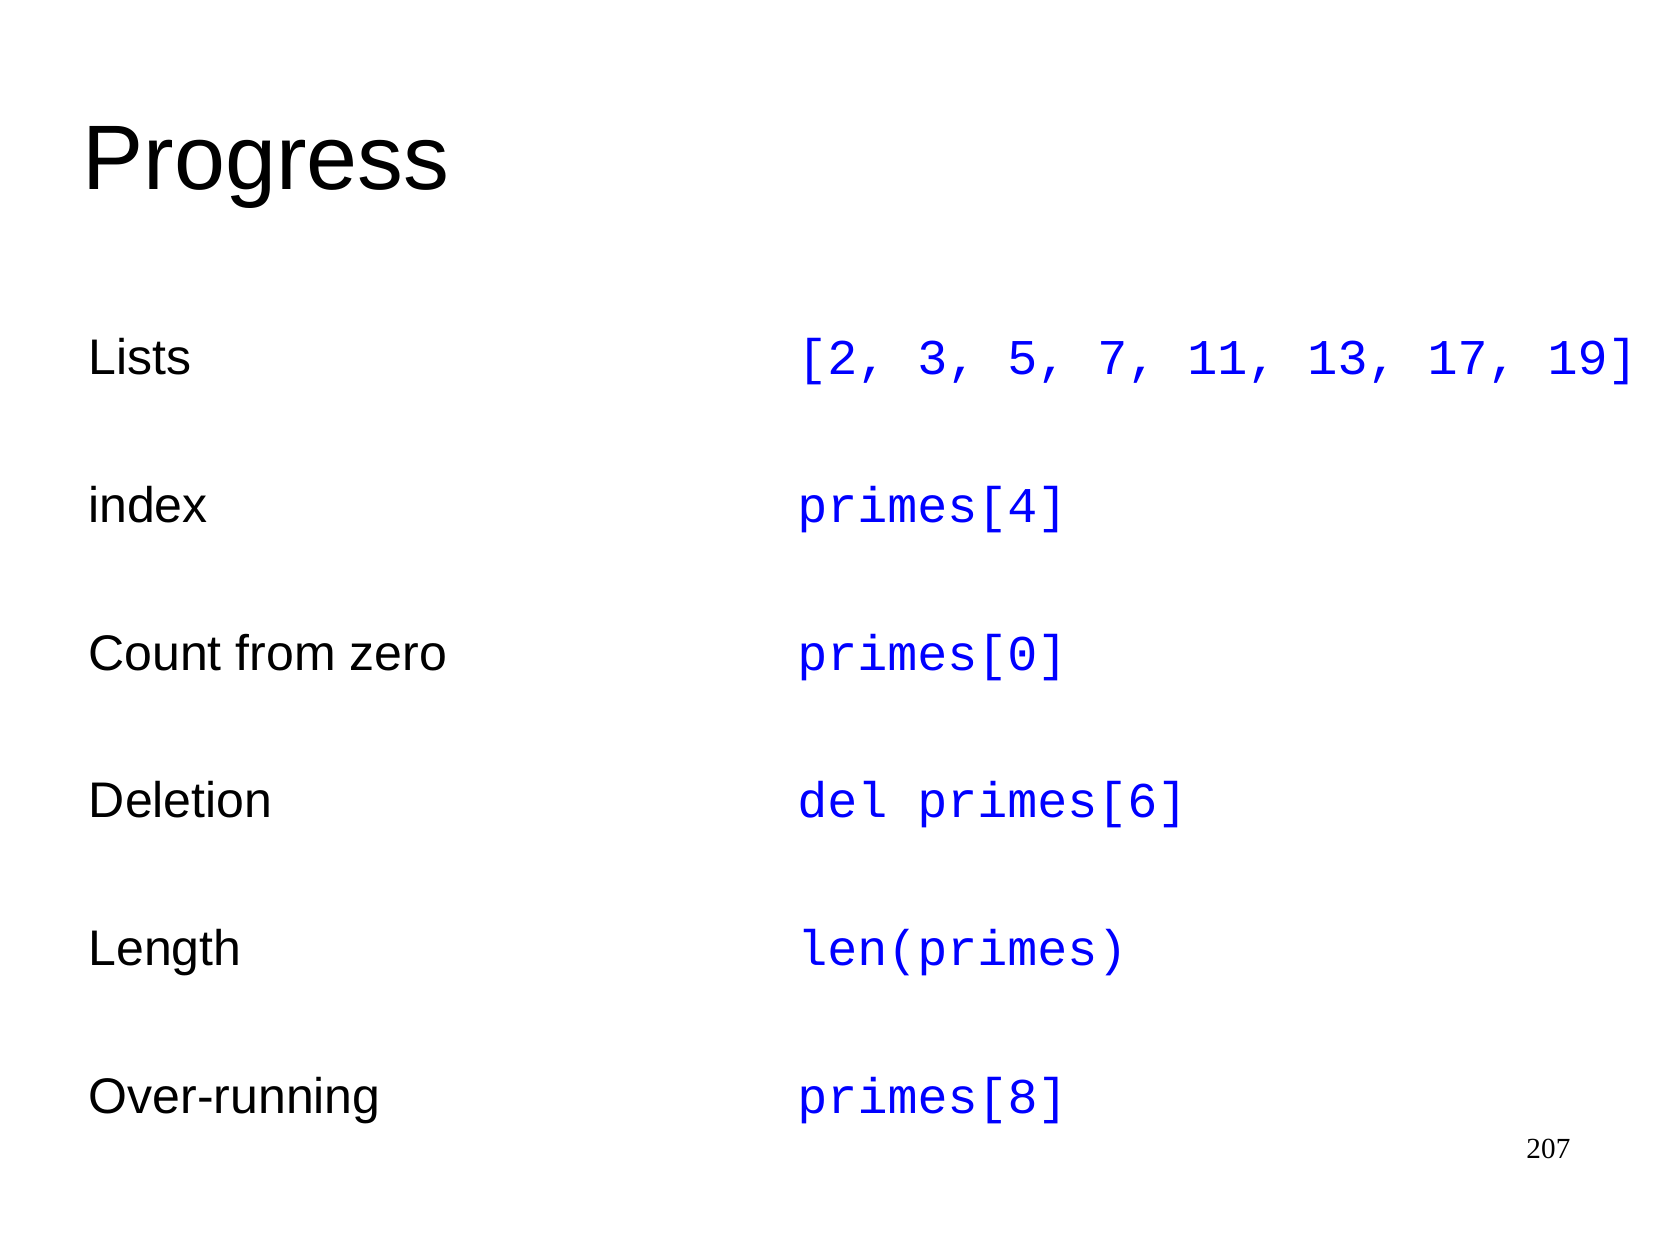

Progress
Lists
[2, 3, 5, 7, 11, 13, 17, 19]
index
primes[4]
Count from zero
primes[0]
Deletion
del primes[6]
Length
len(primes)
Over-running
primes[8]
207